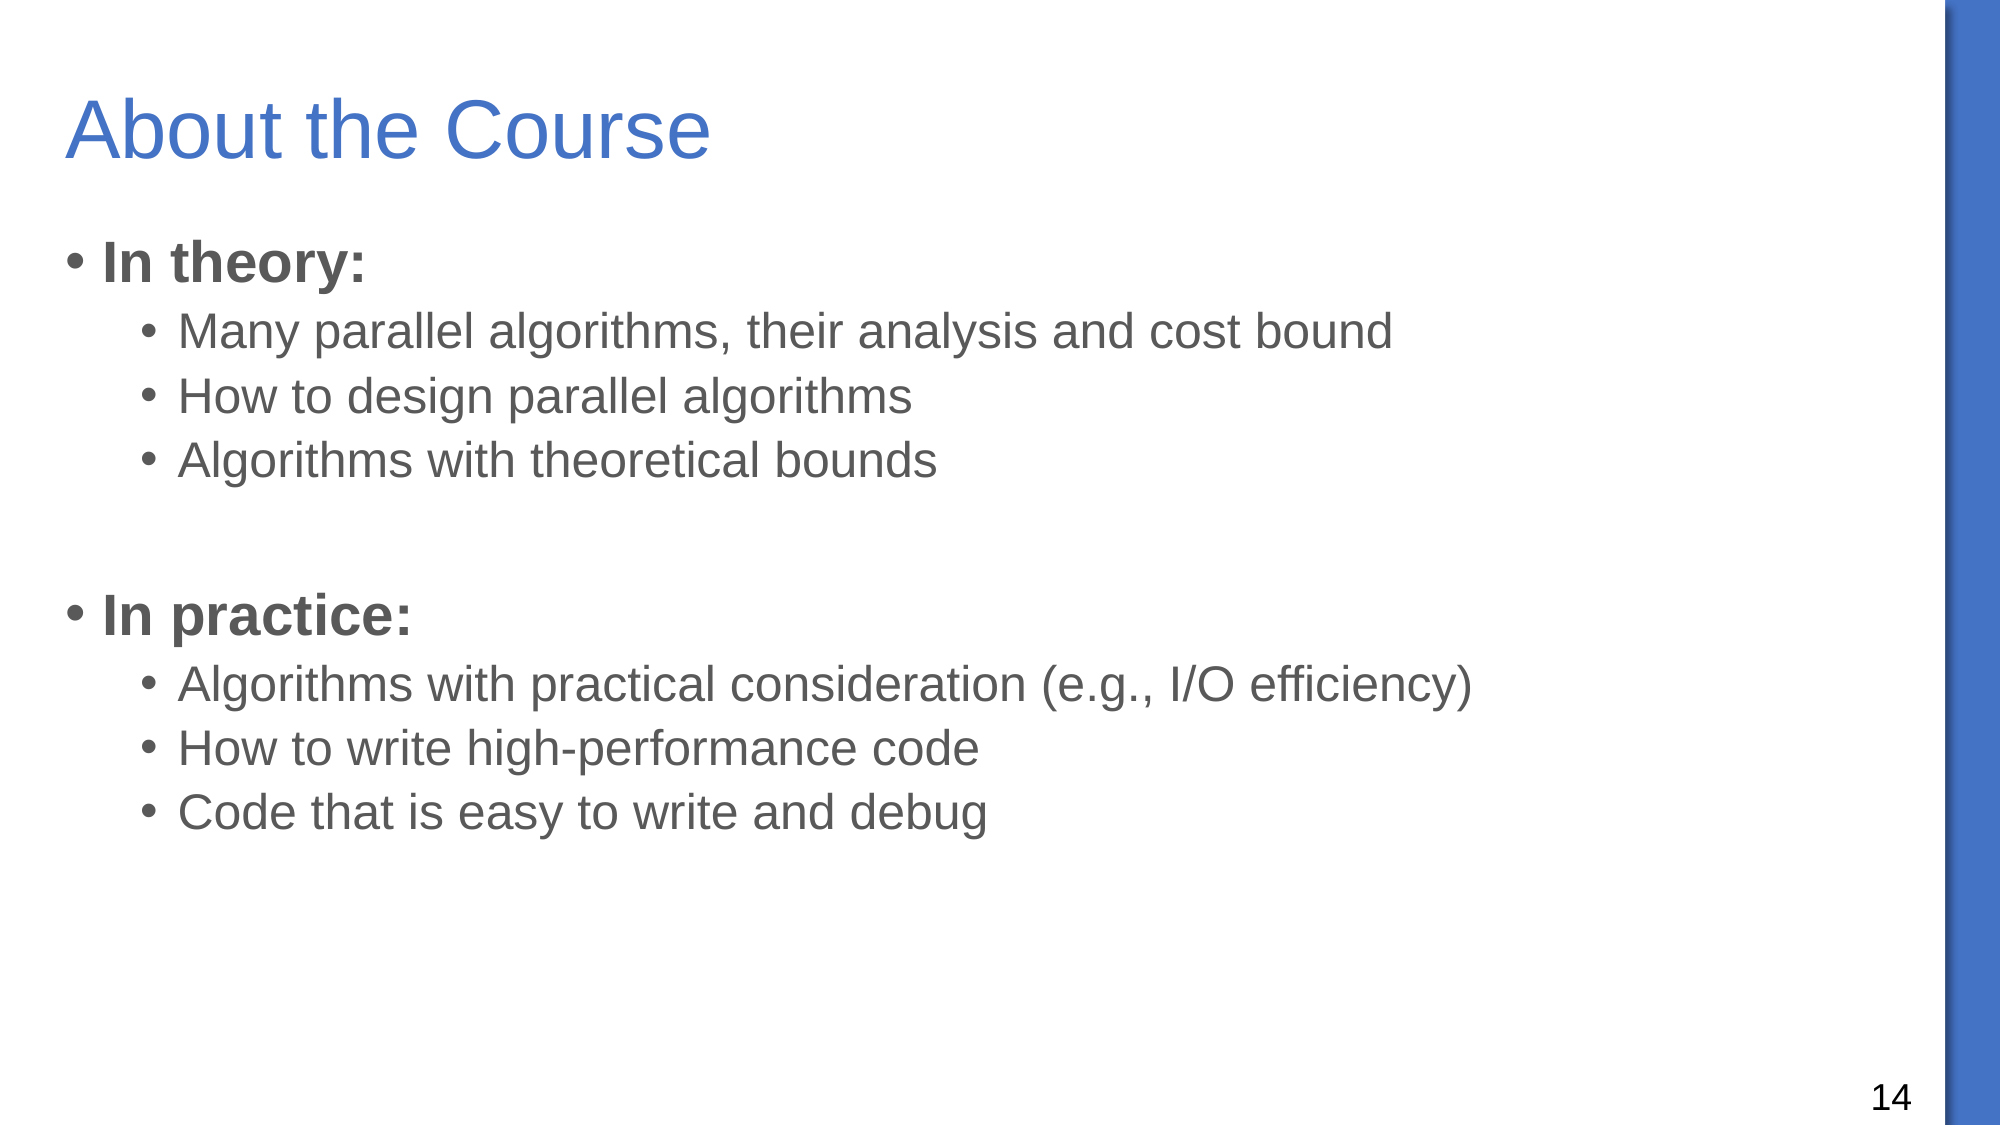

# About the Course
In theory:
Many parallel algorithms, their analysis and cost bound
How to design parallel algorithms
Algorithms with theoretical bounds

In practice:
Algorithms with practical consideration (e.g., I/O efficiency)
How to write high-performance code
Code that is easy to write and debug

14